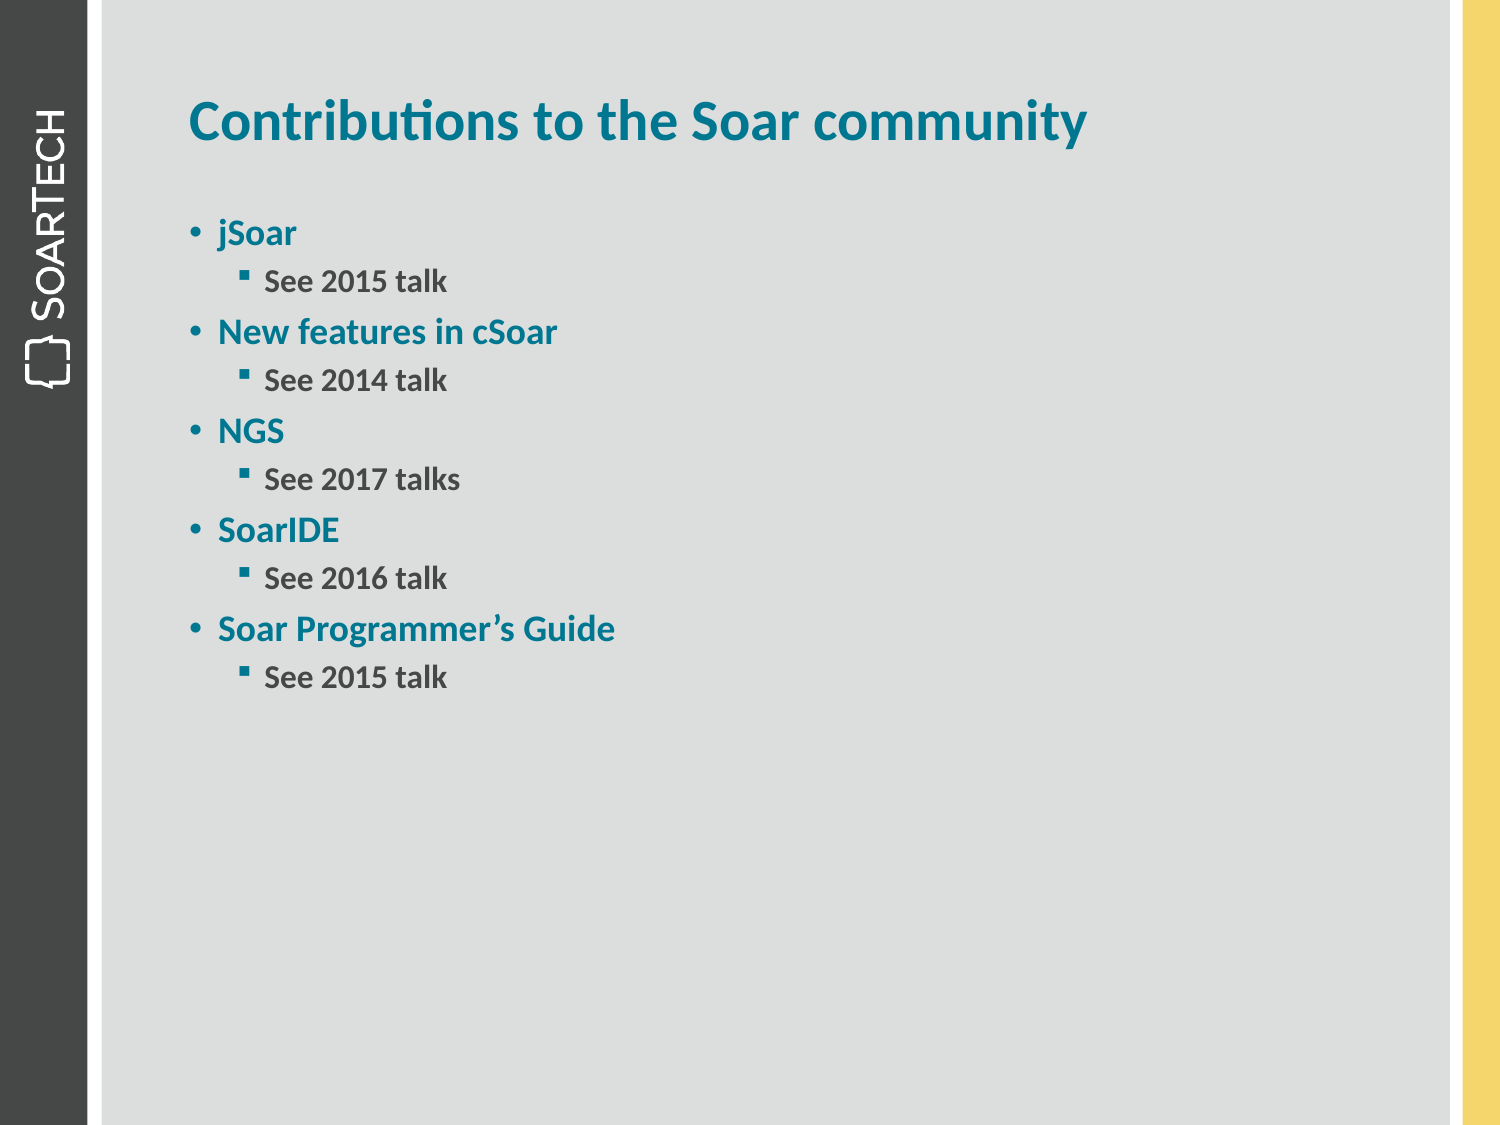

# Contributions to the Soar community
jSoar
See 2015 talk
New features in cSoar
See 2014 talk
NGS
See 2017 talks
SoarIDE
See 2016 talk
Soar Programmer’s Guide
See 2015 talk